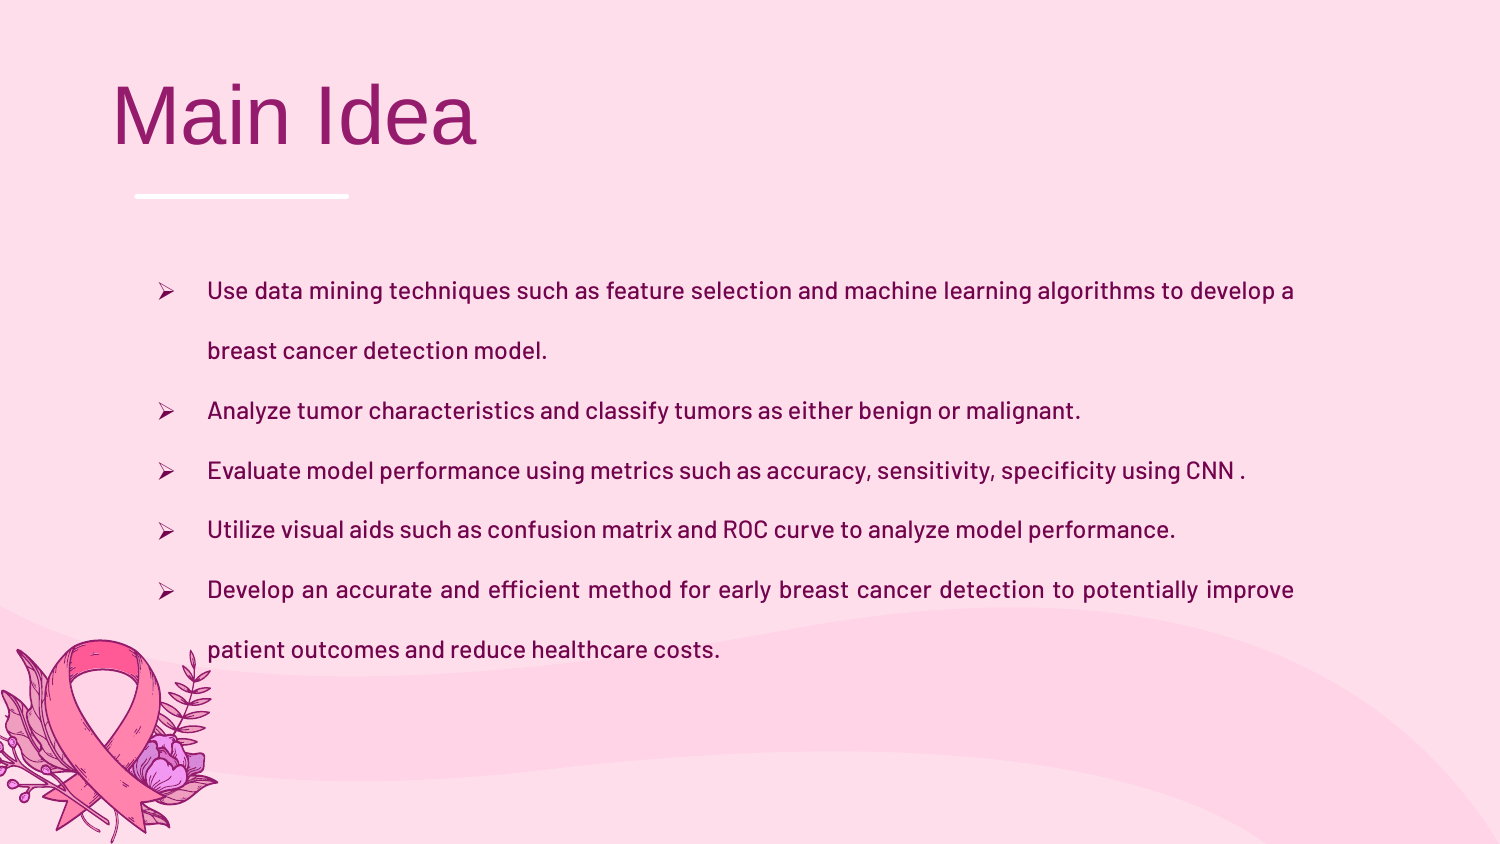

# Main Idea
Use data mining techniques such as feature selection and machine learning algorithms to develop a breast cancer detection model.
Analyze tumor characteristics and classify tumors as either benign or malignant.
Evaluate model performance using metrics such as accuracy, sensitivity, specificity using CNN .
Utilize visual aids such as confusion matrix and ROC curve to analyze model performance.
Develop an accurate and efficient method for early breast cancer detection to potentially improve patient outcomes and reduce healthcare costs.